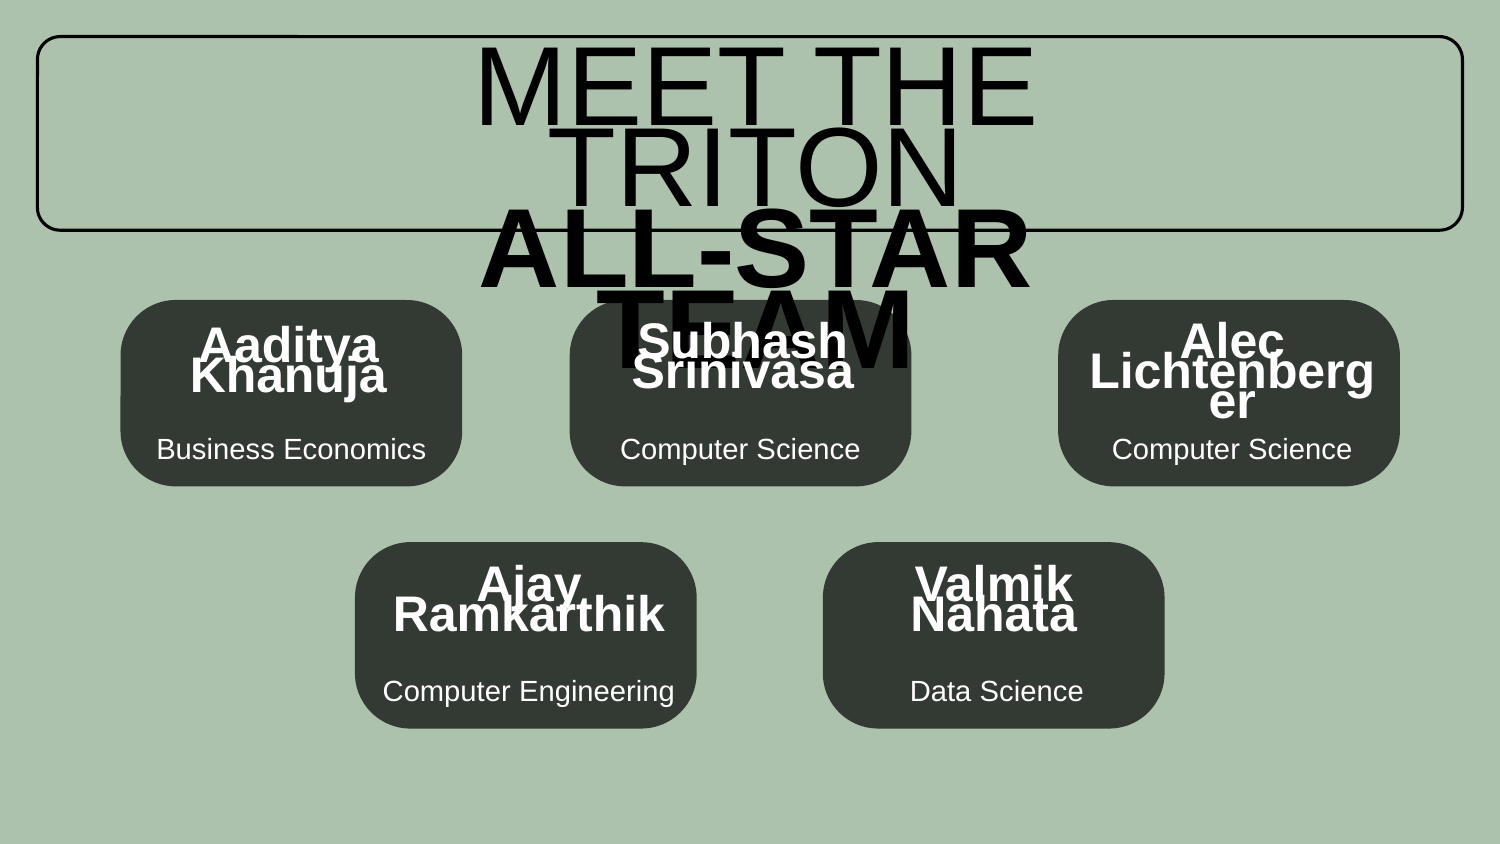

# MEET THE TRITON
ALL-STAR TEAM

Subhash Srinivasa
Alec Lichtenberger
Aaditya Khanuja
Business Economics
Computer Science
Computer Science

Ajay Ramkarthik
Valmik Nahata

Computer Engineering
Data Science